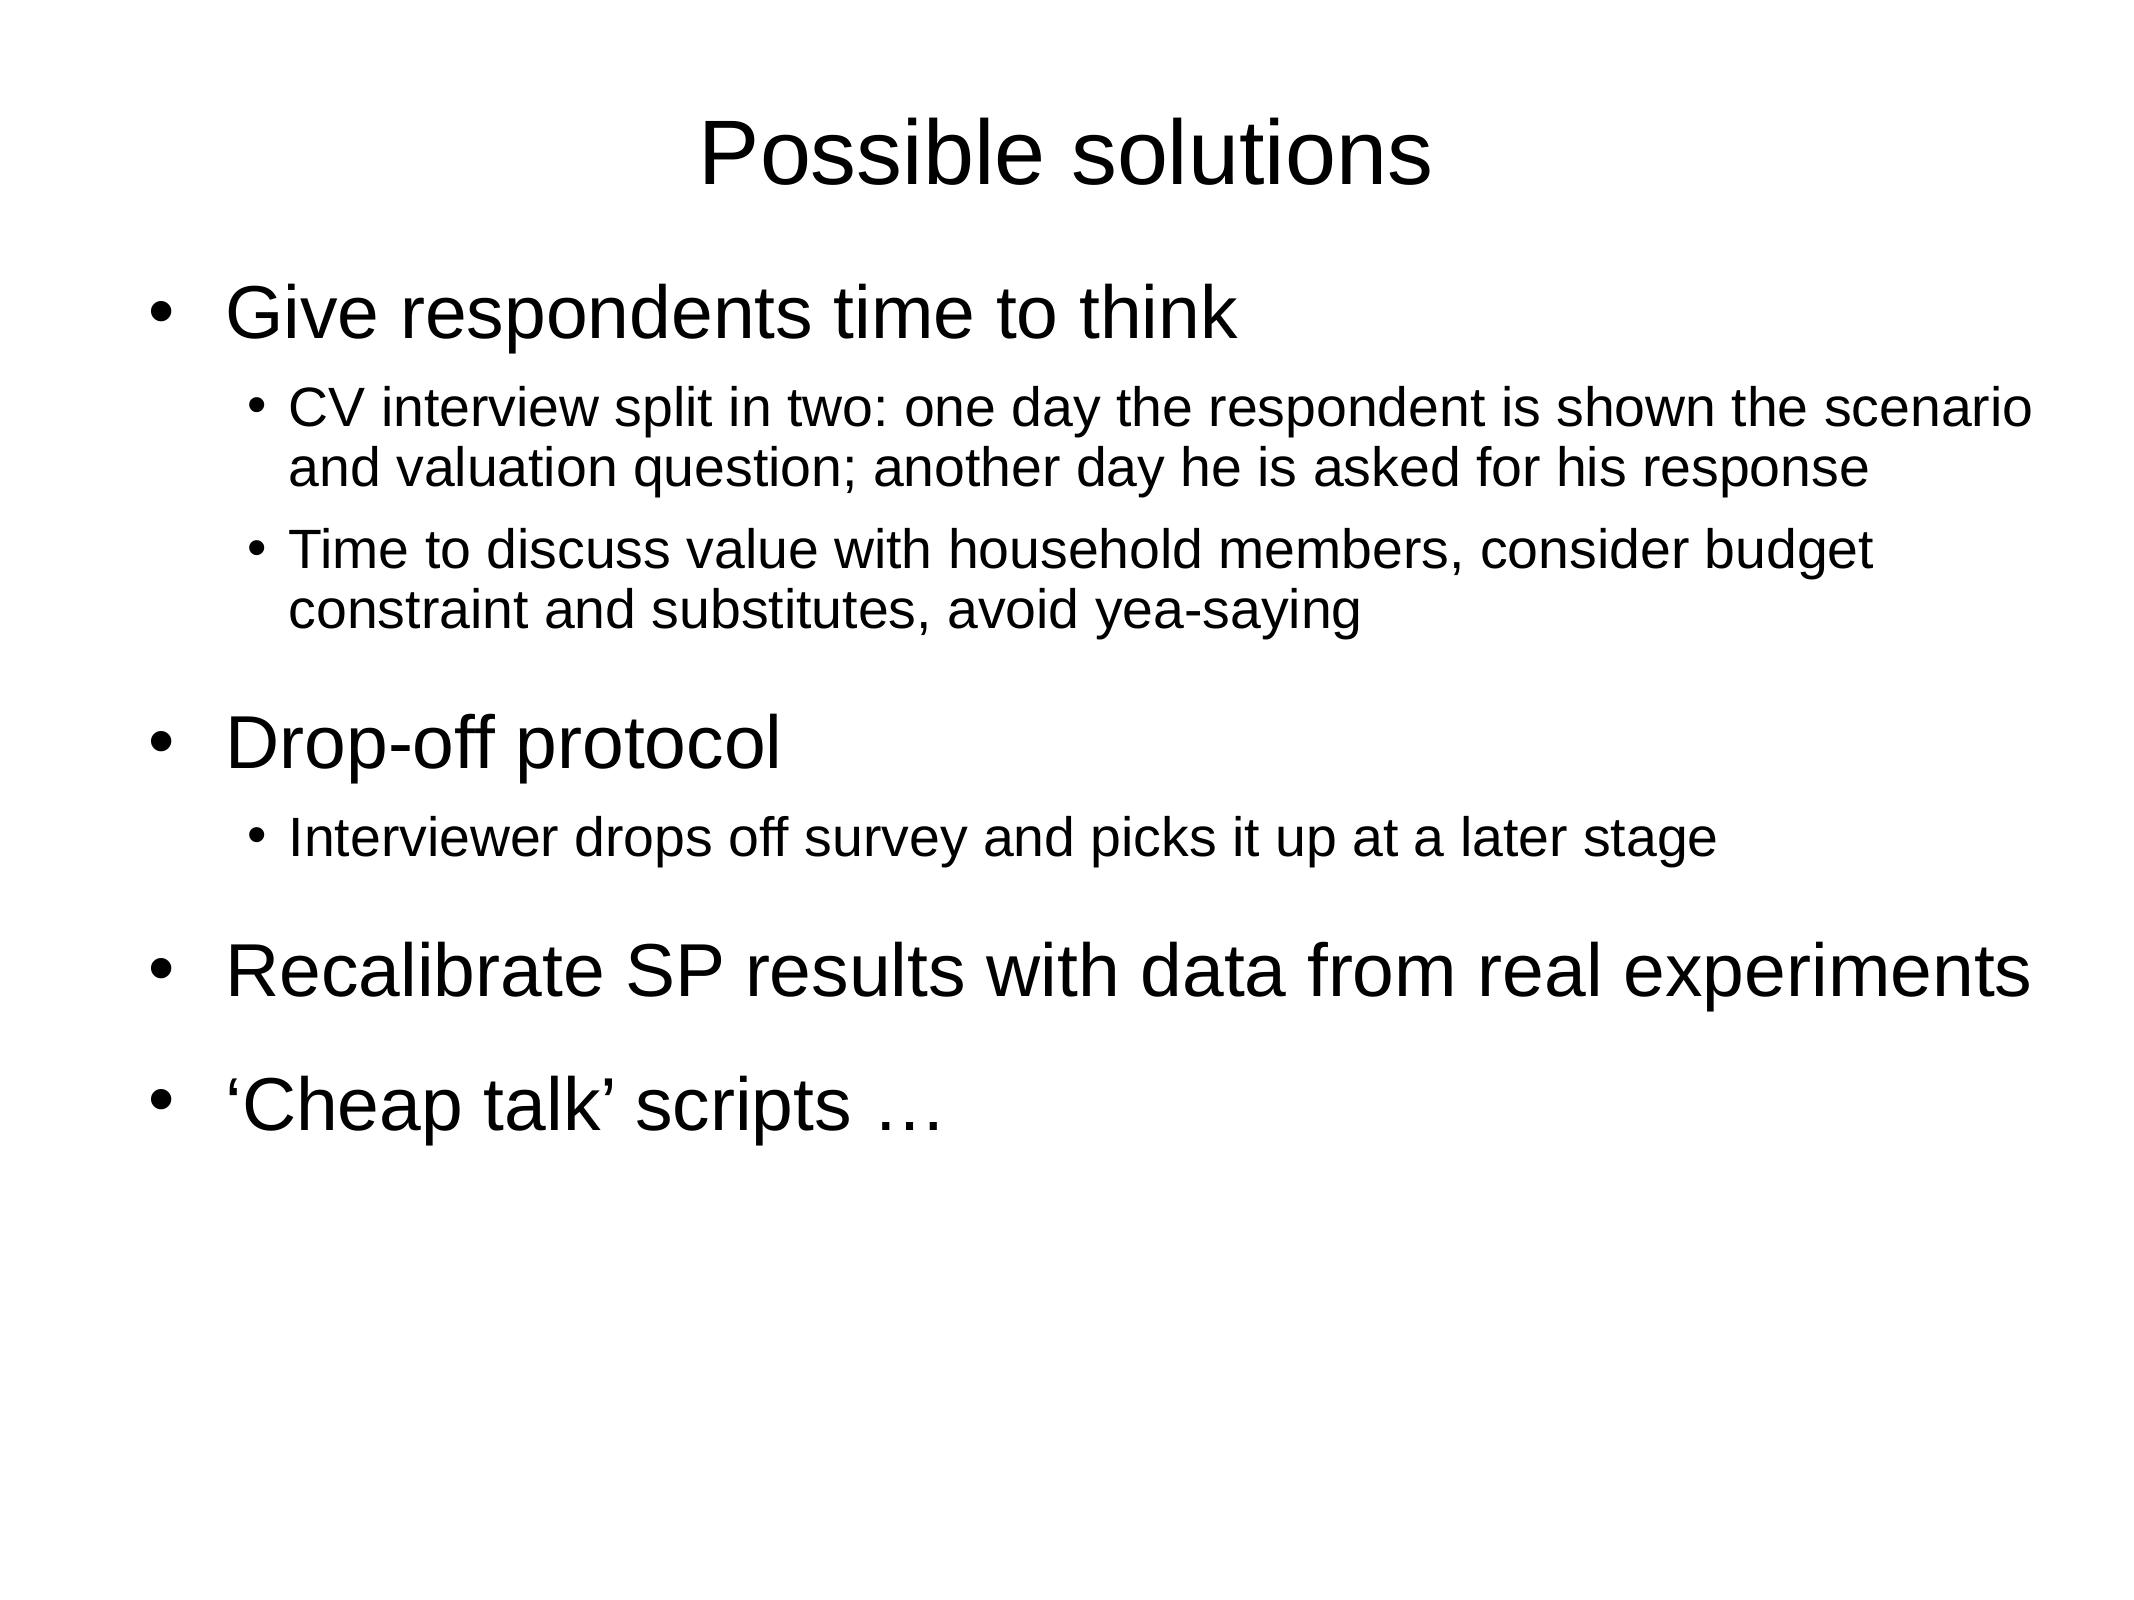

# Possible solutions
Give respondents time to think
CV interview split in two: one day the respondent is shown the scenario and valuation question; another day he is asked for his response
Time to discuss value with household members, consider budget constraint and substitutes, avoid yea-saying
Drop-off protocol
Interviewer drops off survey and picks it up at a later stage
Recalibrate SP results with data from real experiments
‘Cheap talk’ scripts …